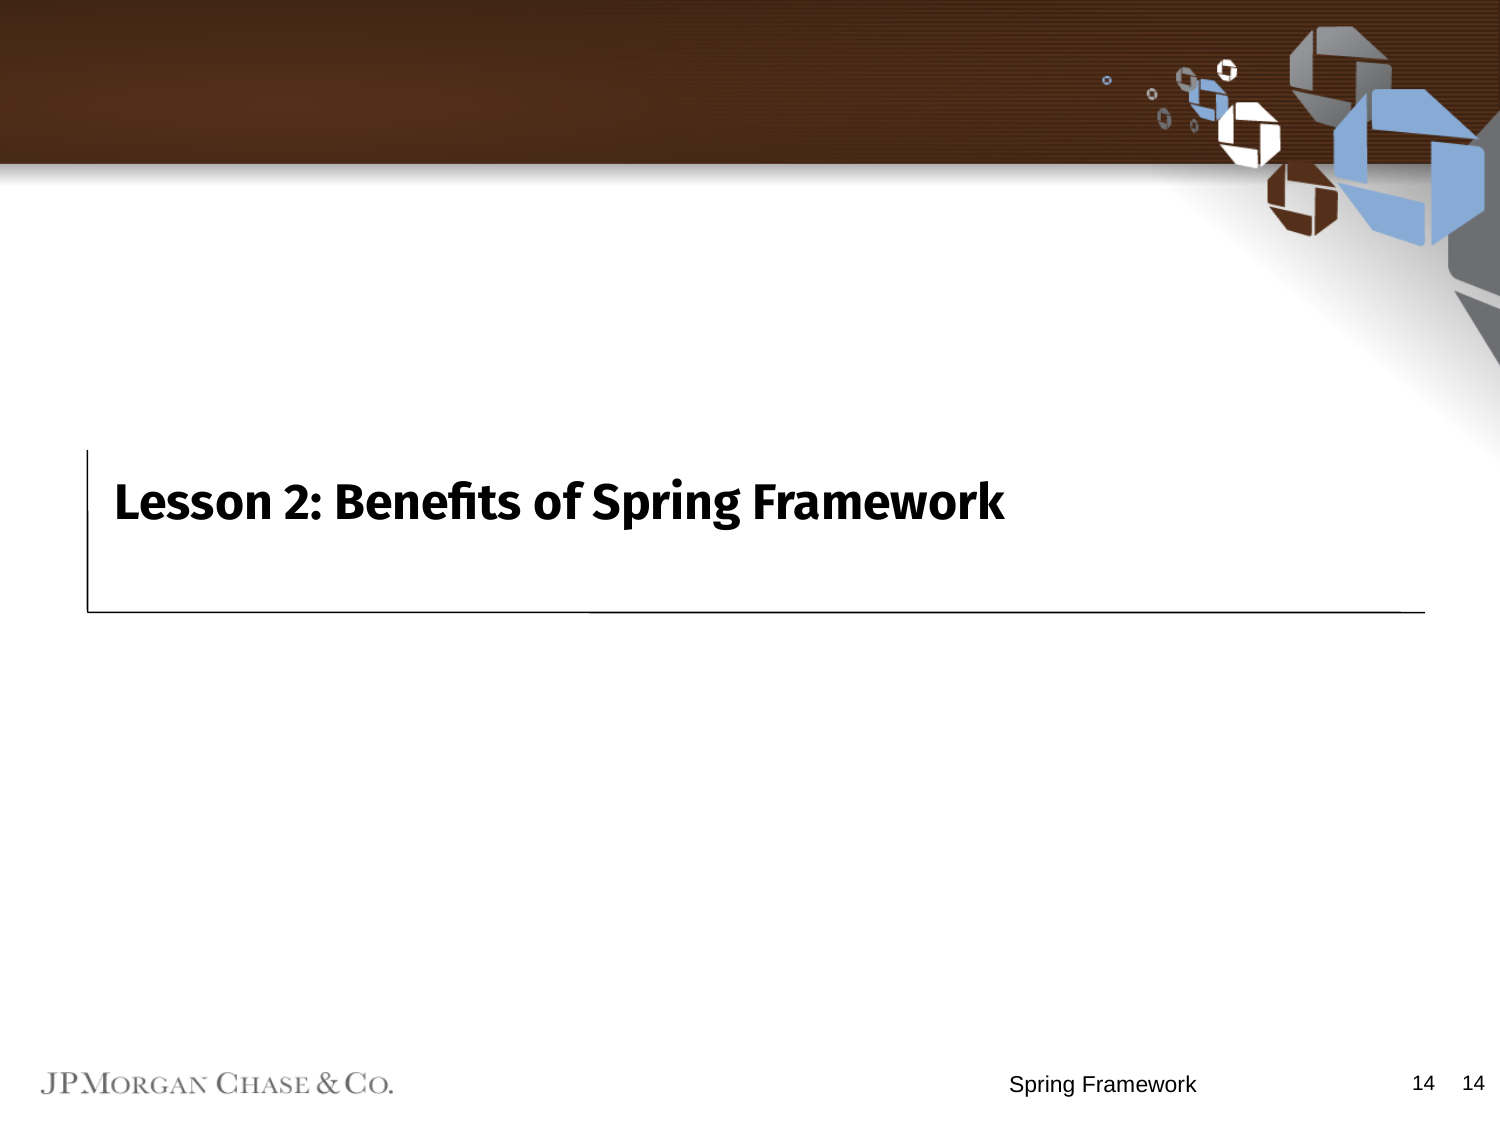

# Lesson 2: Benefits of Spring Framework

Spring Framework
14
14